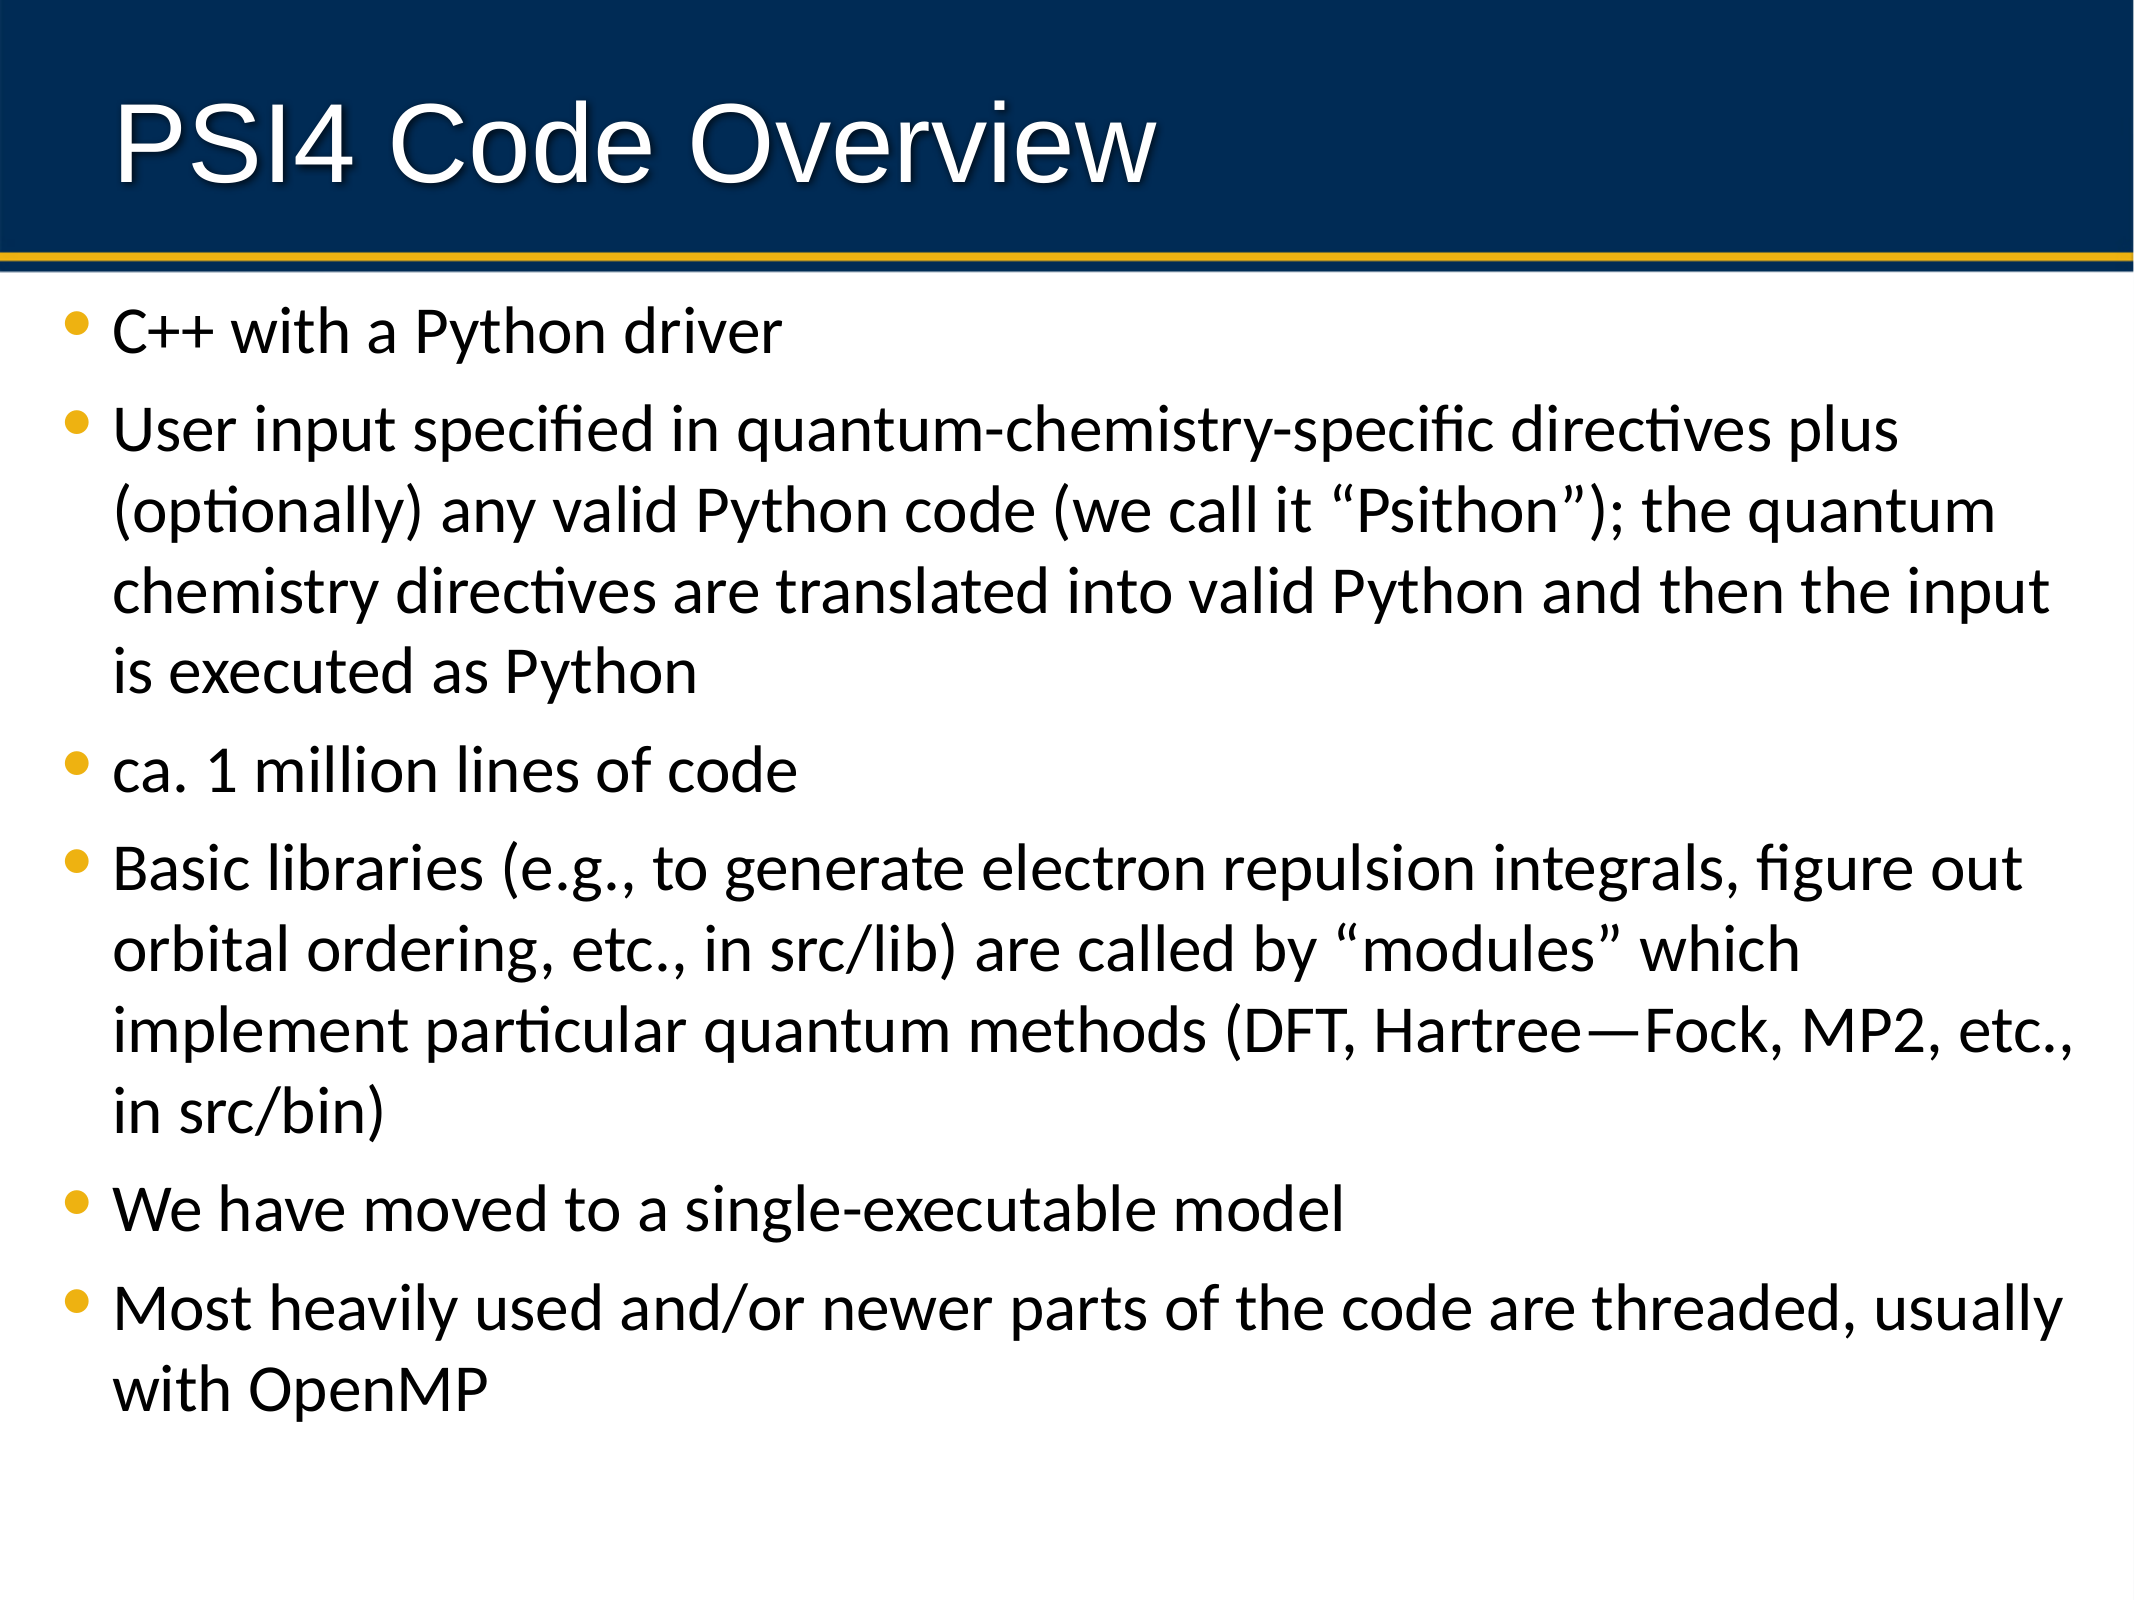

# PSI4 Code Overview
C++ with a Python driver
User input specified in quantum-chemistry-specific directives plus (optionally) any valid Python code (we call it “Psithon”); the quantum chemistry directives are translated into valid Python and then the input is executed as Python
ca. 1 million lines of code
Basic libraries (e.g., to generate electron repulsion integrals, figure out orbital ordering, etc., in src/lib) are called by “modules” which implement particular quantum methods (DFT, Hartree—Fock, MP2, etc., in src/bin)
We have moved to a single-executable model
Most heavily used and/or newer parts of the code are threaded, usually with OpenMP